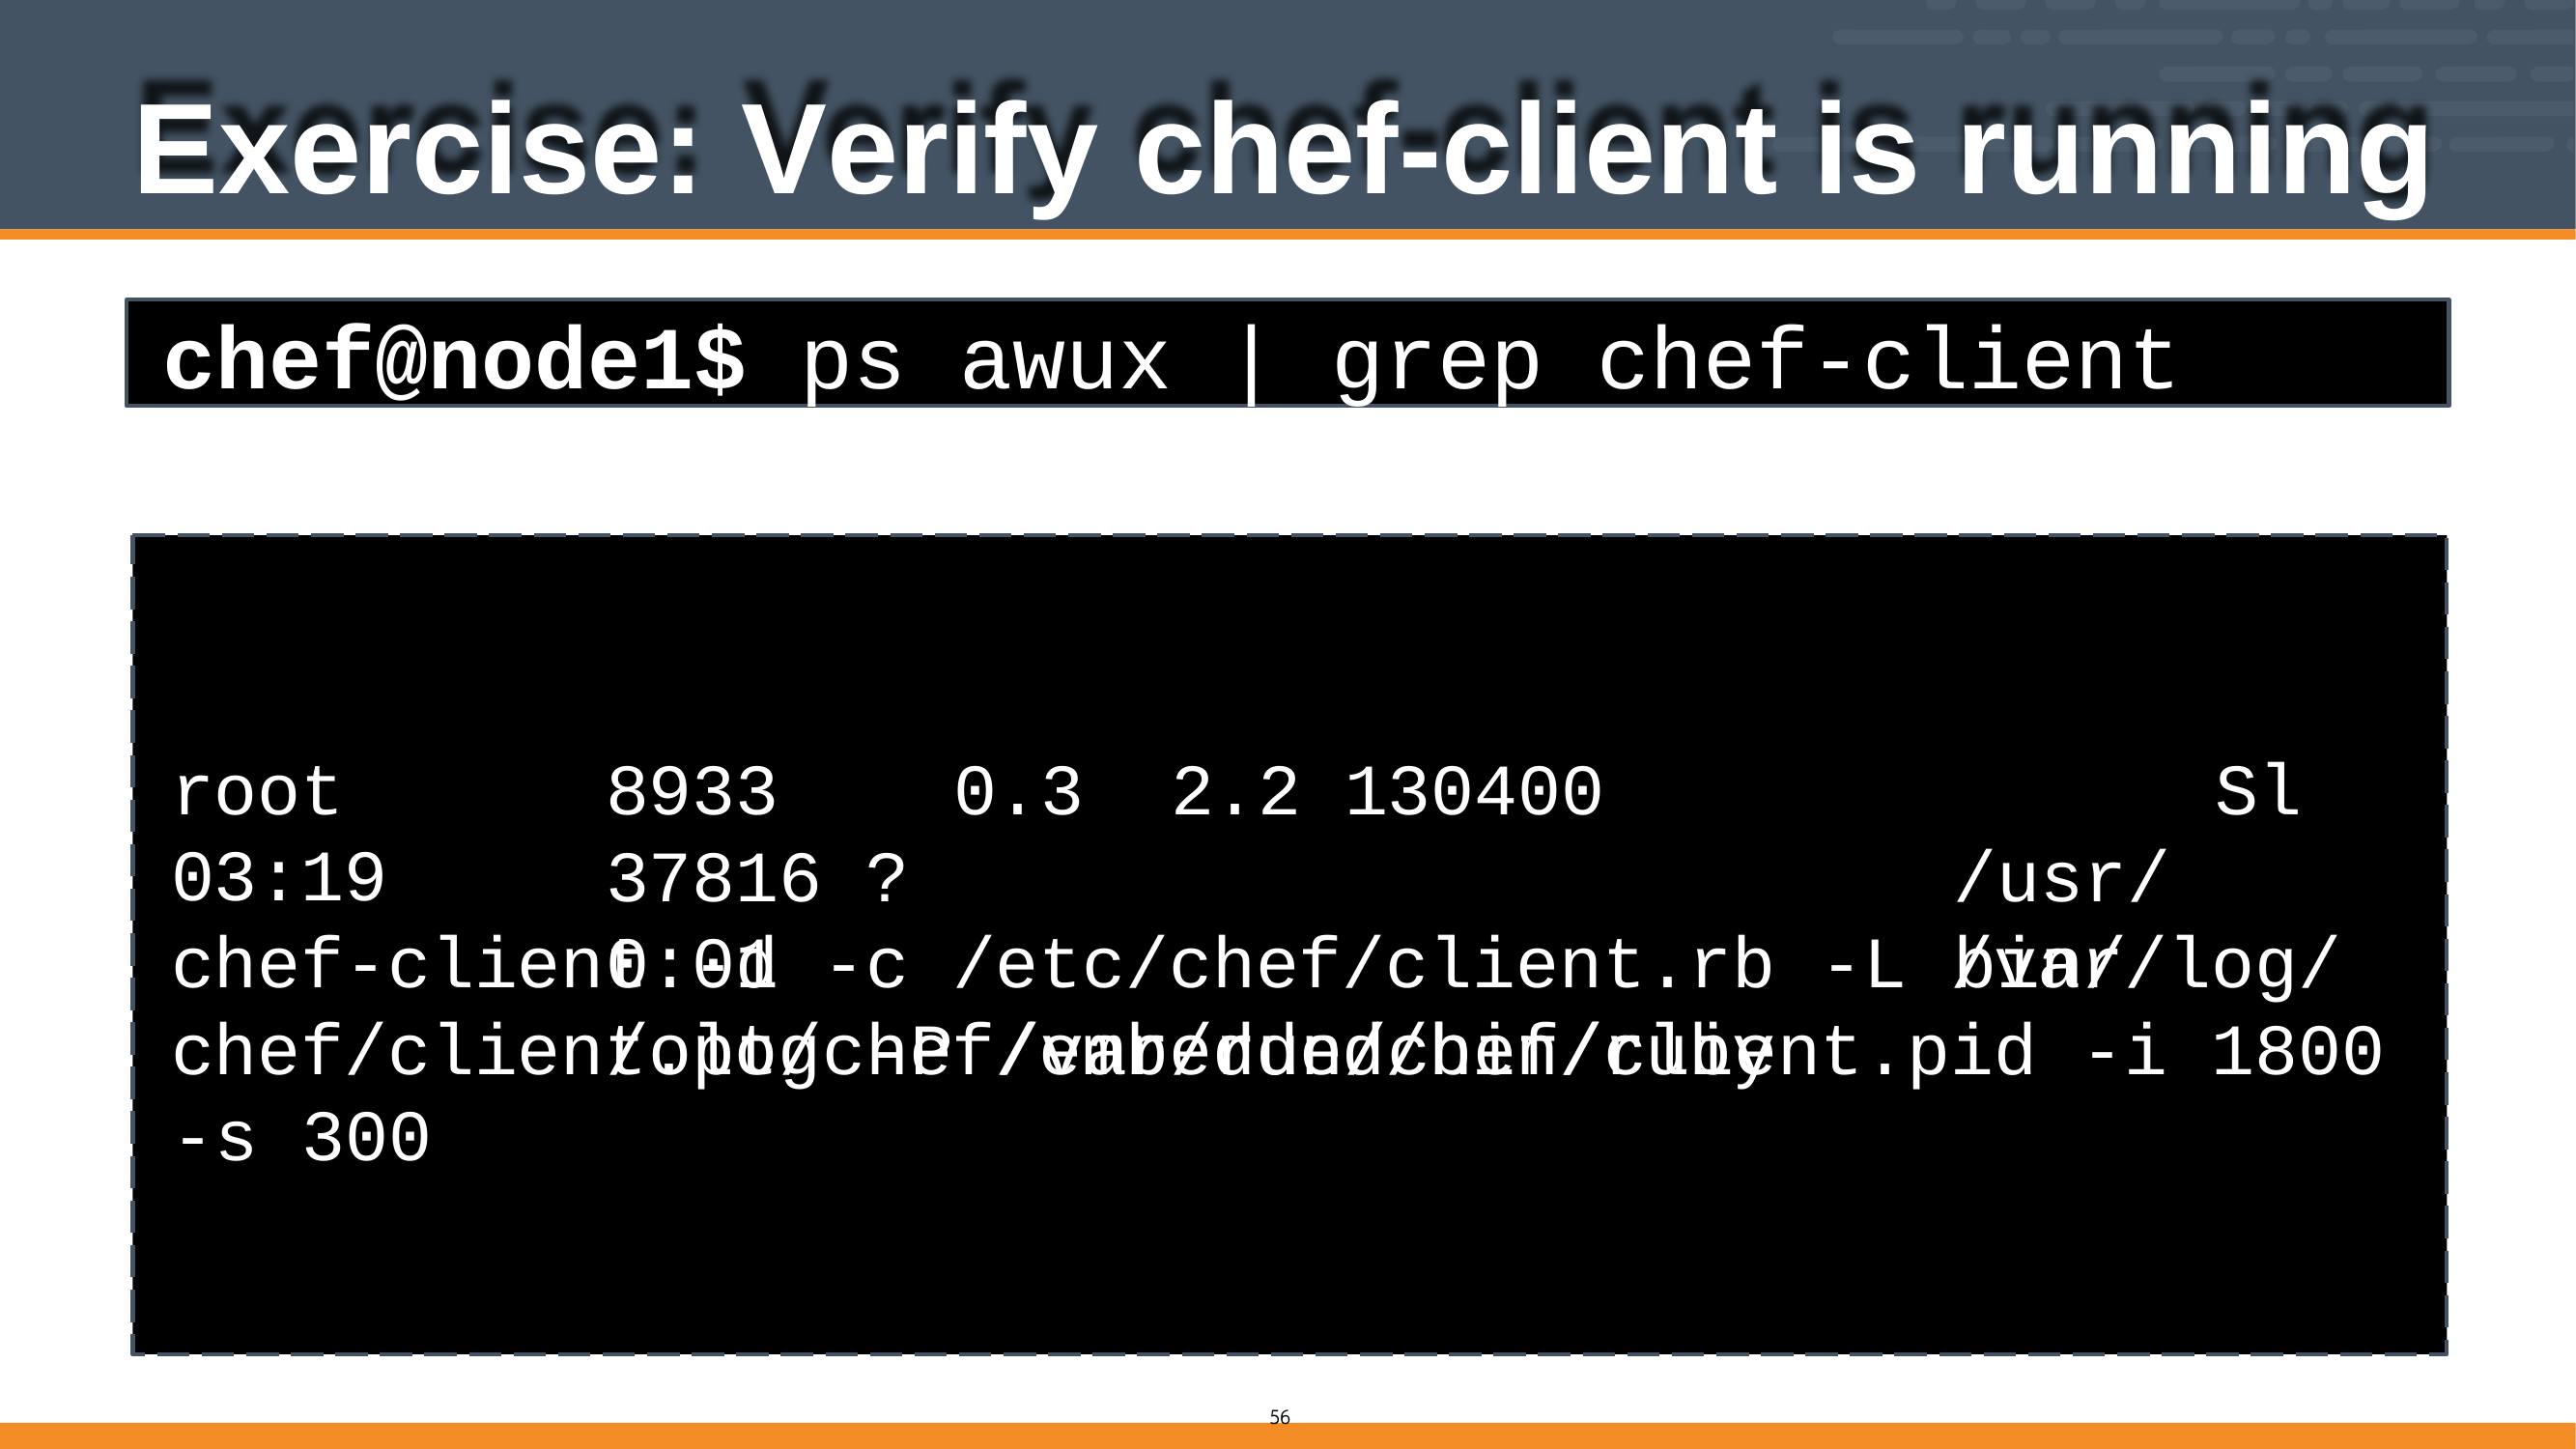

# Exercise: Verify chef-client is running

chef@node1$ ps awux | grep chef-client

root 03:19
8933	0.3	2.2 130400 37816 ?
0:01 /opt/chef/embedded/bin/ruby
Sl
/usr/bin/
chef-client -d -c /etc/chef/client.rb -L /var/log/
chef/client.log
-s 300
-P /var/run/chef/client.pid -i 1800
56